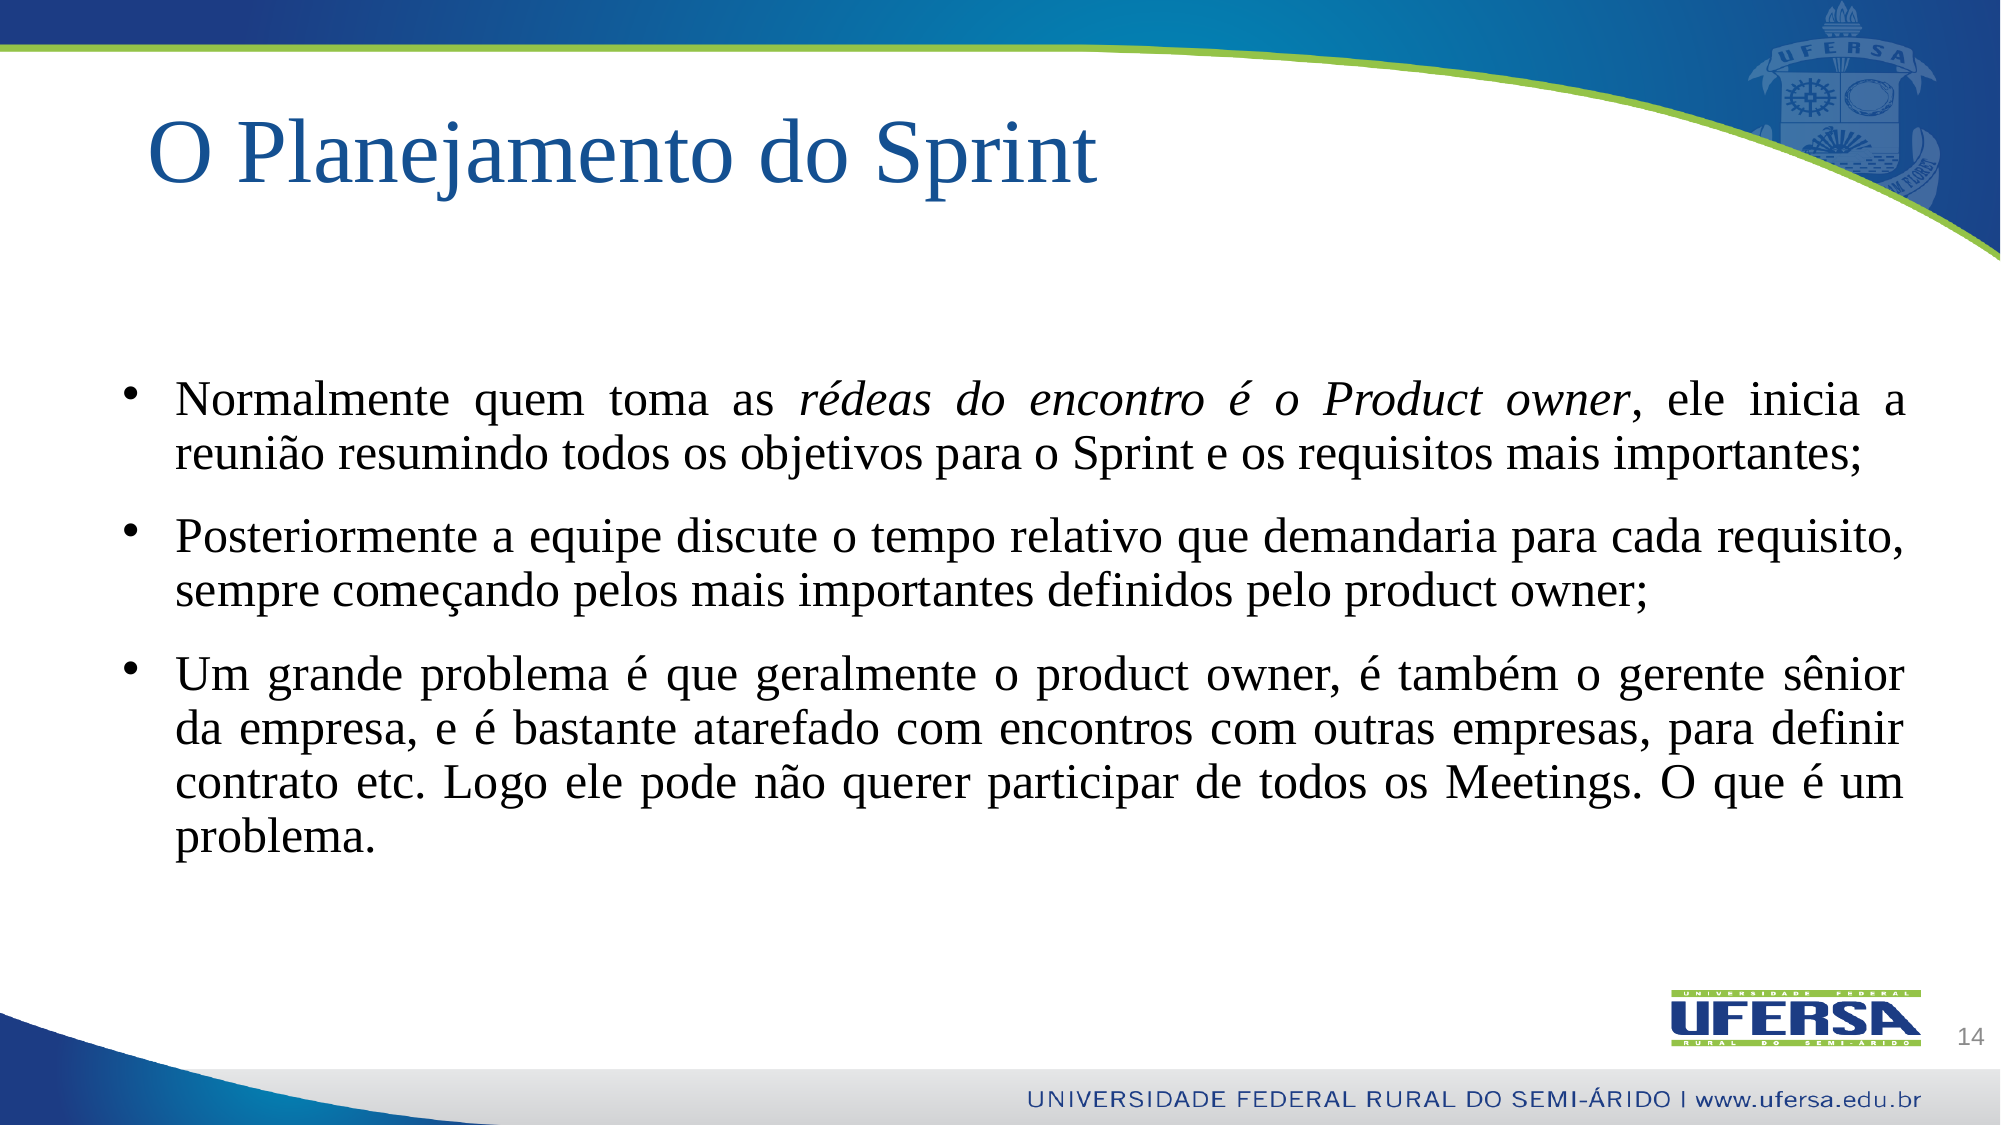

# O Planejamento do Sprint
Normalmente quem toma as rédeas do encontro é o Product owner, ele inicia a reunião resumindo todos os objetivos para o Sprint e os requisitos mais importantes;
Posteriormente a equipe discute o tempo relativo que demandaria para cada requisito, sempre começando pelos mais importantes definidos pelo product owner;
Um grande problema é que geralmente o product owner, é também o gerente sênior da empresa, e é bastante atarefado com encontros com outras empresas, para definir contrato etc. Logo ele pode não querer participar de todos os Meetings. O que é um problema.
14